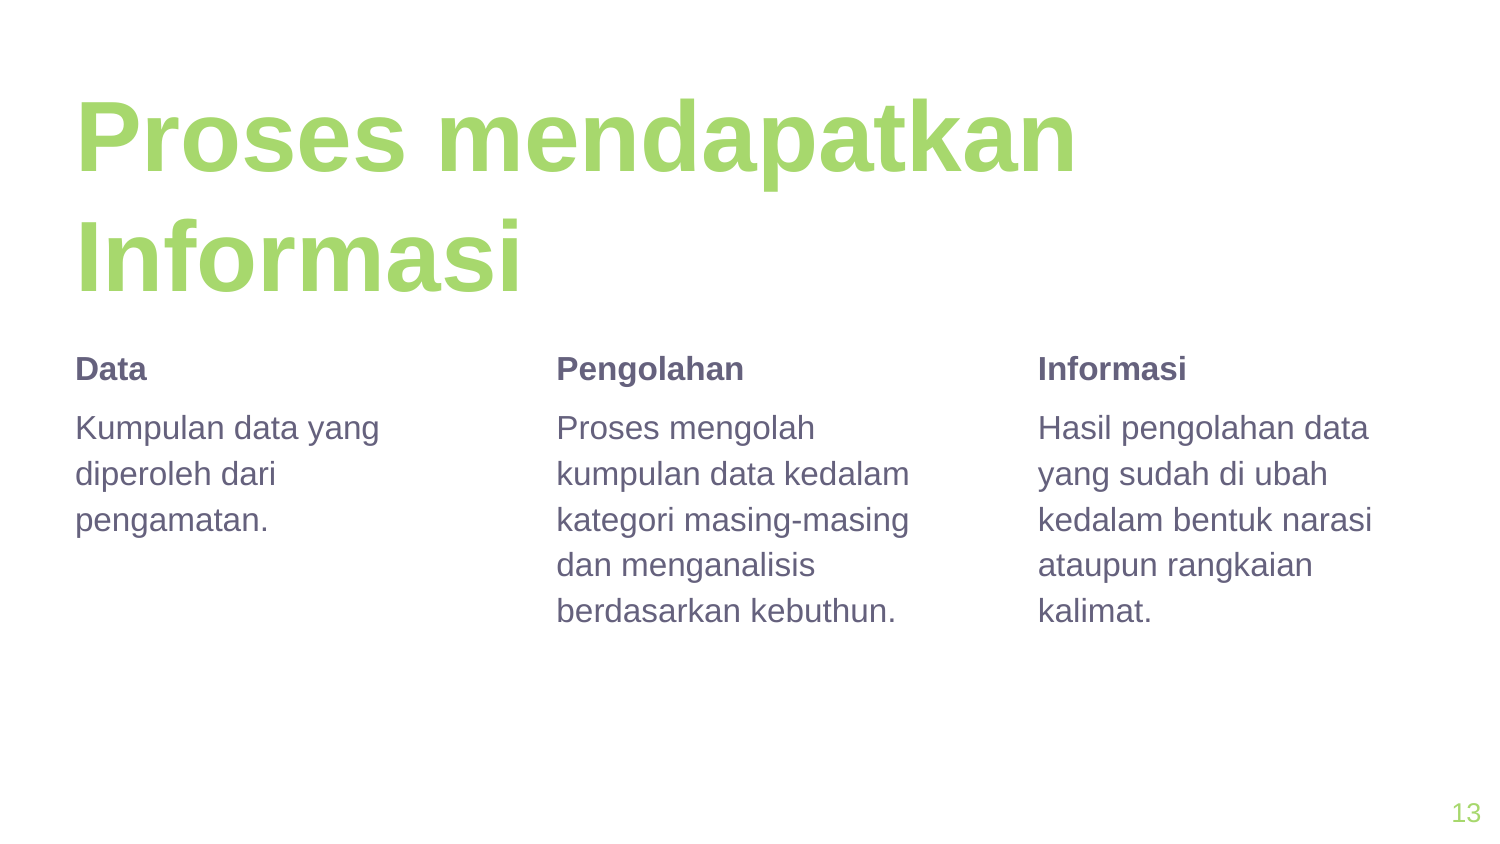

# Proses mendapatkan Informasi
Data
Kumpulan data yang diperoleh dari pengamatan.
Pengolahan
Proses mengolah kumpulan data kedalam kategori masing-masing dan menganalisis berdasarkan kebuthun.
Informasi
Hasil pengolahan data yang sudah di ubah kedalam bentuk narasi ataupun rangkaian kalimat.

13